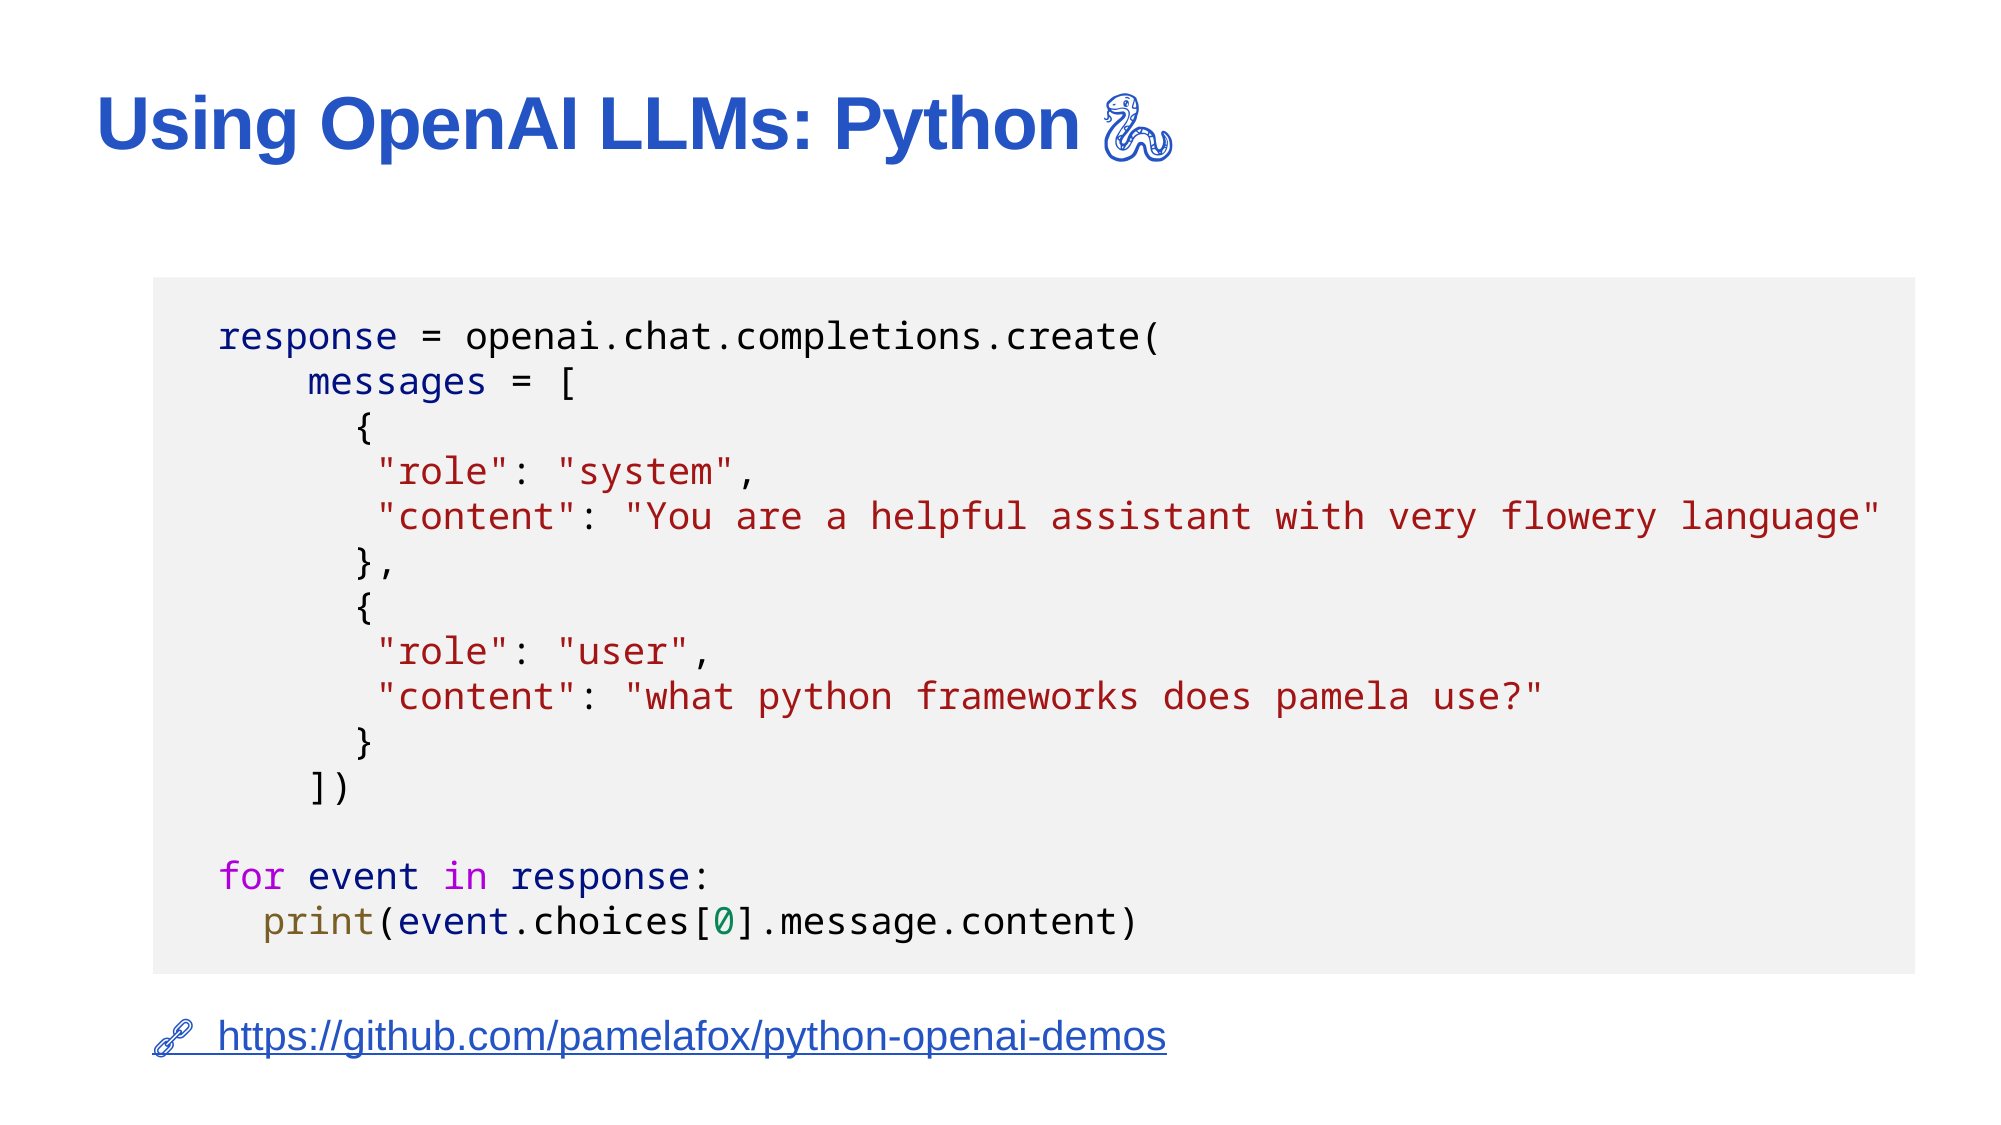

# Using OpenAI LLMs: Python 🐍

response = openai.chat.completions.create(
    messages = [
      {
       "role": "system",
       "content": "You are a helpful assistant with very flowery language"
      },
      {
       "role": "user",
       "content": "what python frameworks does pamela use?"
      }
    ])
for event in response:
  print(event.choices[0].message.content)
🔗  https://github.com/pamelafox/python-openai-demos